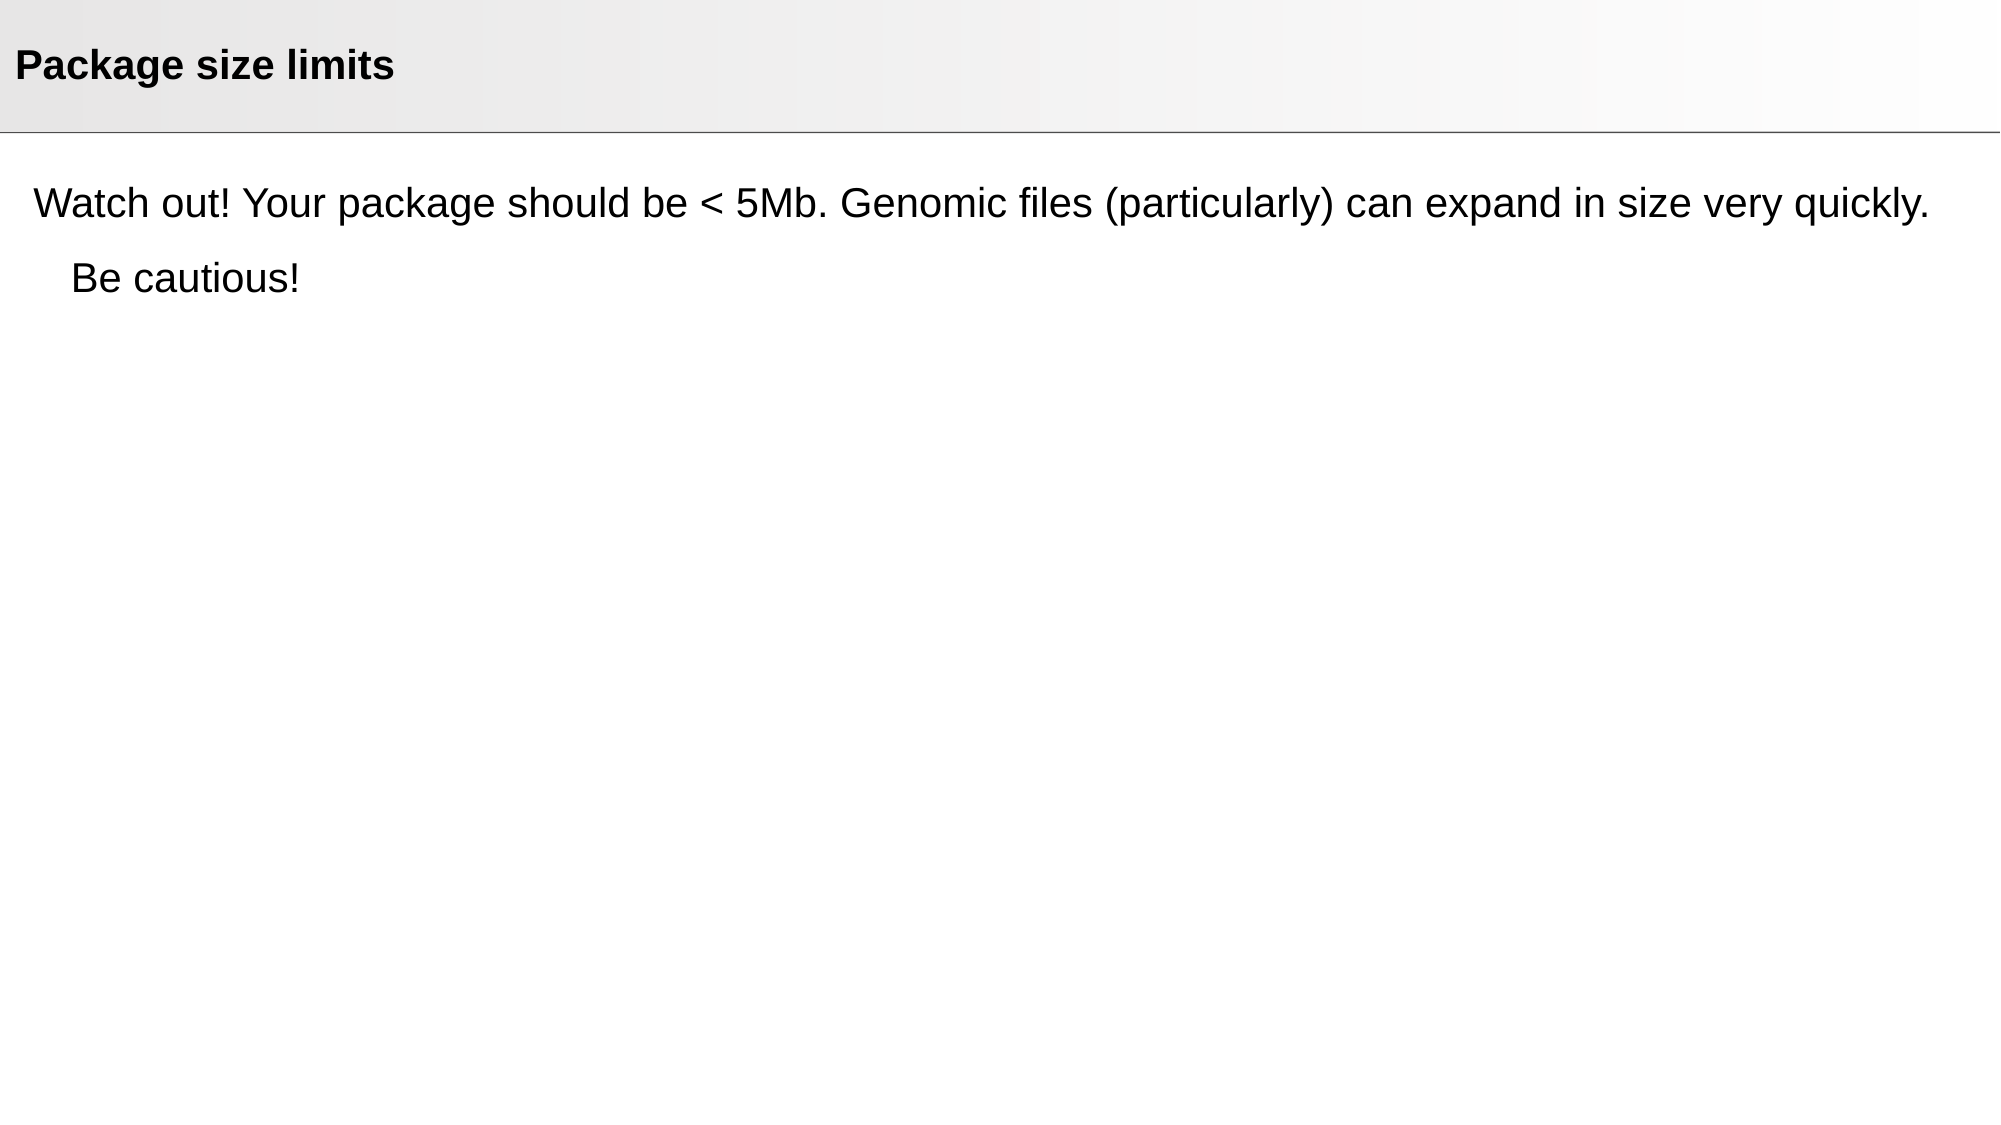

# Package size limits
Watch out! Your package should be < 5Mb. Genomic files (particularly) can expand in size very quickly. Be cautious!